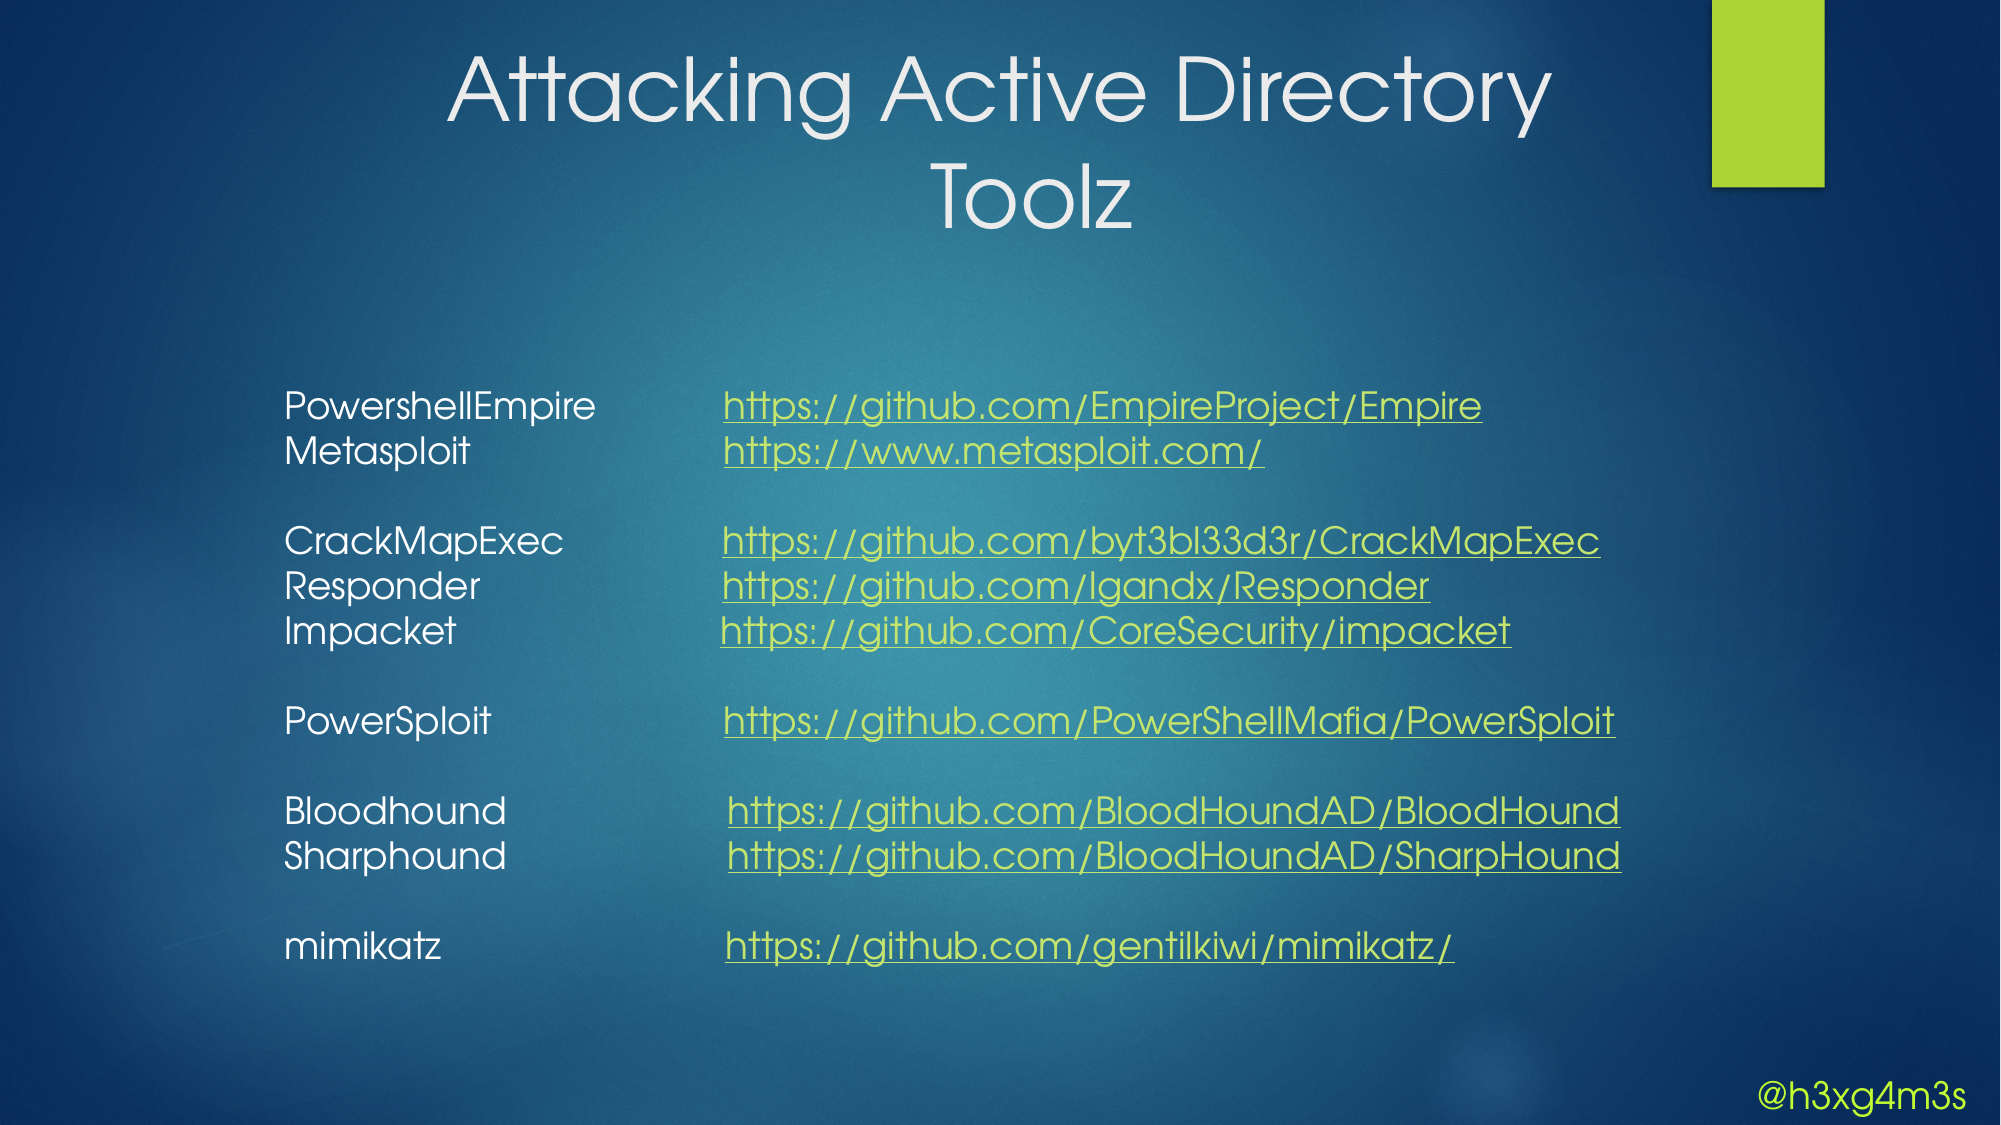

# Attacking Active Directory
Toolz
PowershellEmpire            https://github.com/EmpireProject/Empire
Metasploit                        https://www.metasploit.com/

CrackMapExec               https://github.com/byt3bl33d3r/CrackMapExec
Responder                       https://github.com/lgandx/Responder
Impacket                         https://github.com/CoreSecurity/impacket

PowerSploit                      https://github.com/PowerShellMafia/PowerSploit
Bloodhound                     https://github.com/BloodHoundAD/BloodHound
Sharphound                     https://github.com/BloodHoundAD/SharpHound

mimikatz                           https://github.com/gentilkiwi/mimikatz/

@h3xg4m3s